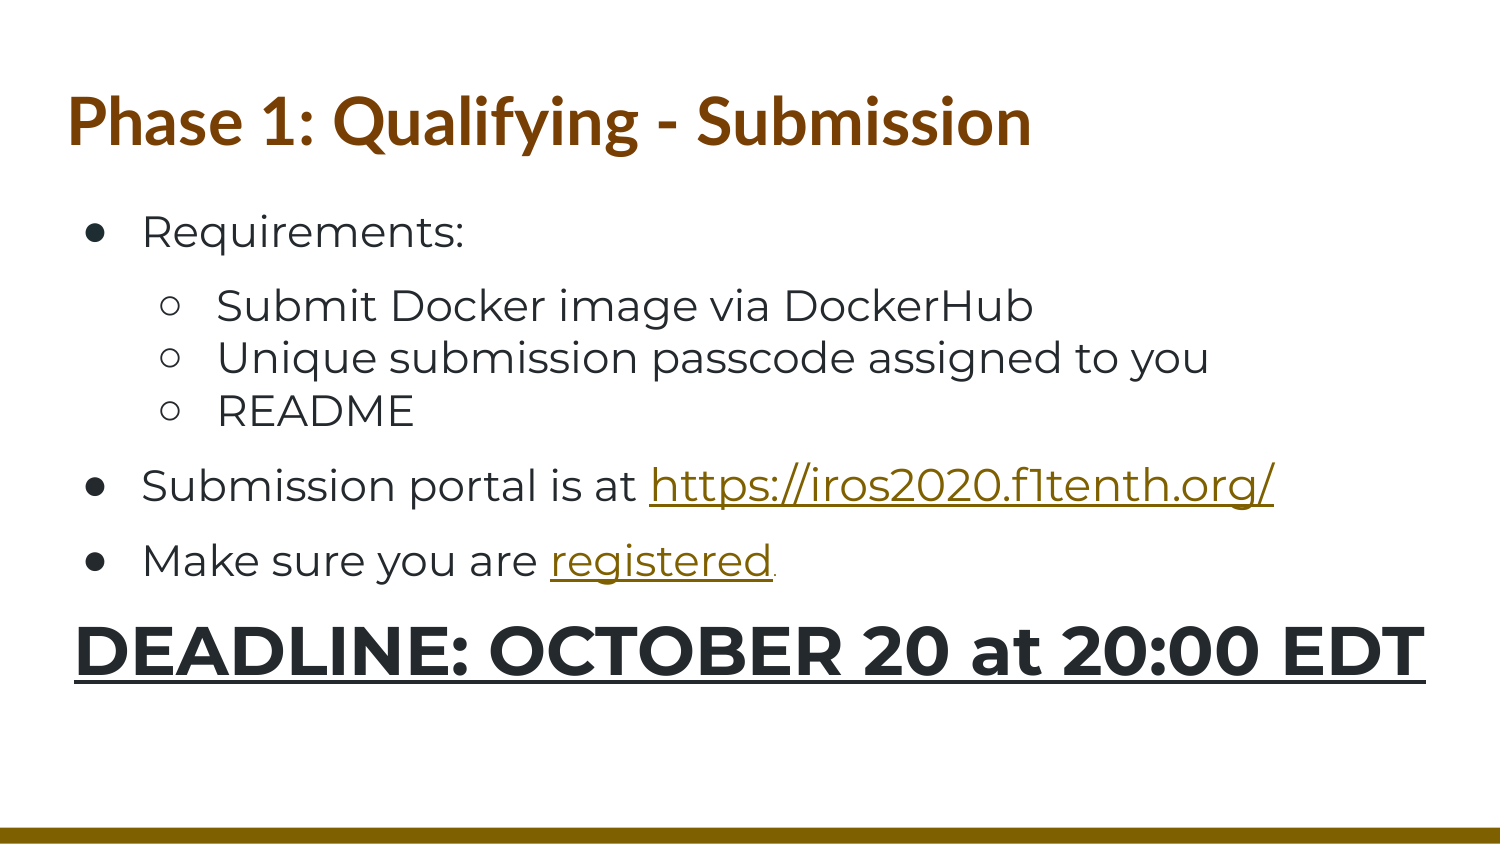

# Phase 1: Qualifying - Submission
Requirements:
Submit Docker image via DockerHub
Unique submission passcode assigned to you
README
Submission portal is at https://iros2020.f1tenth.org/
Make sure you are registered.
DEADLINE: OCTOBER 20 at 20:00 EDT